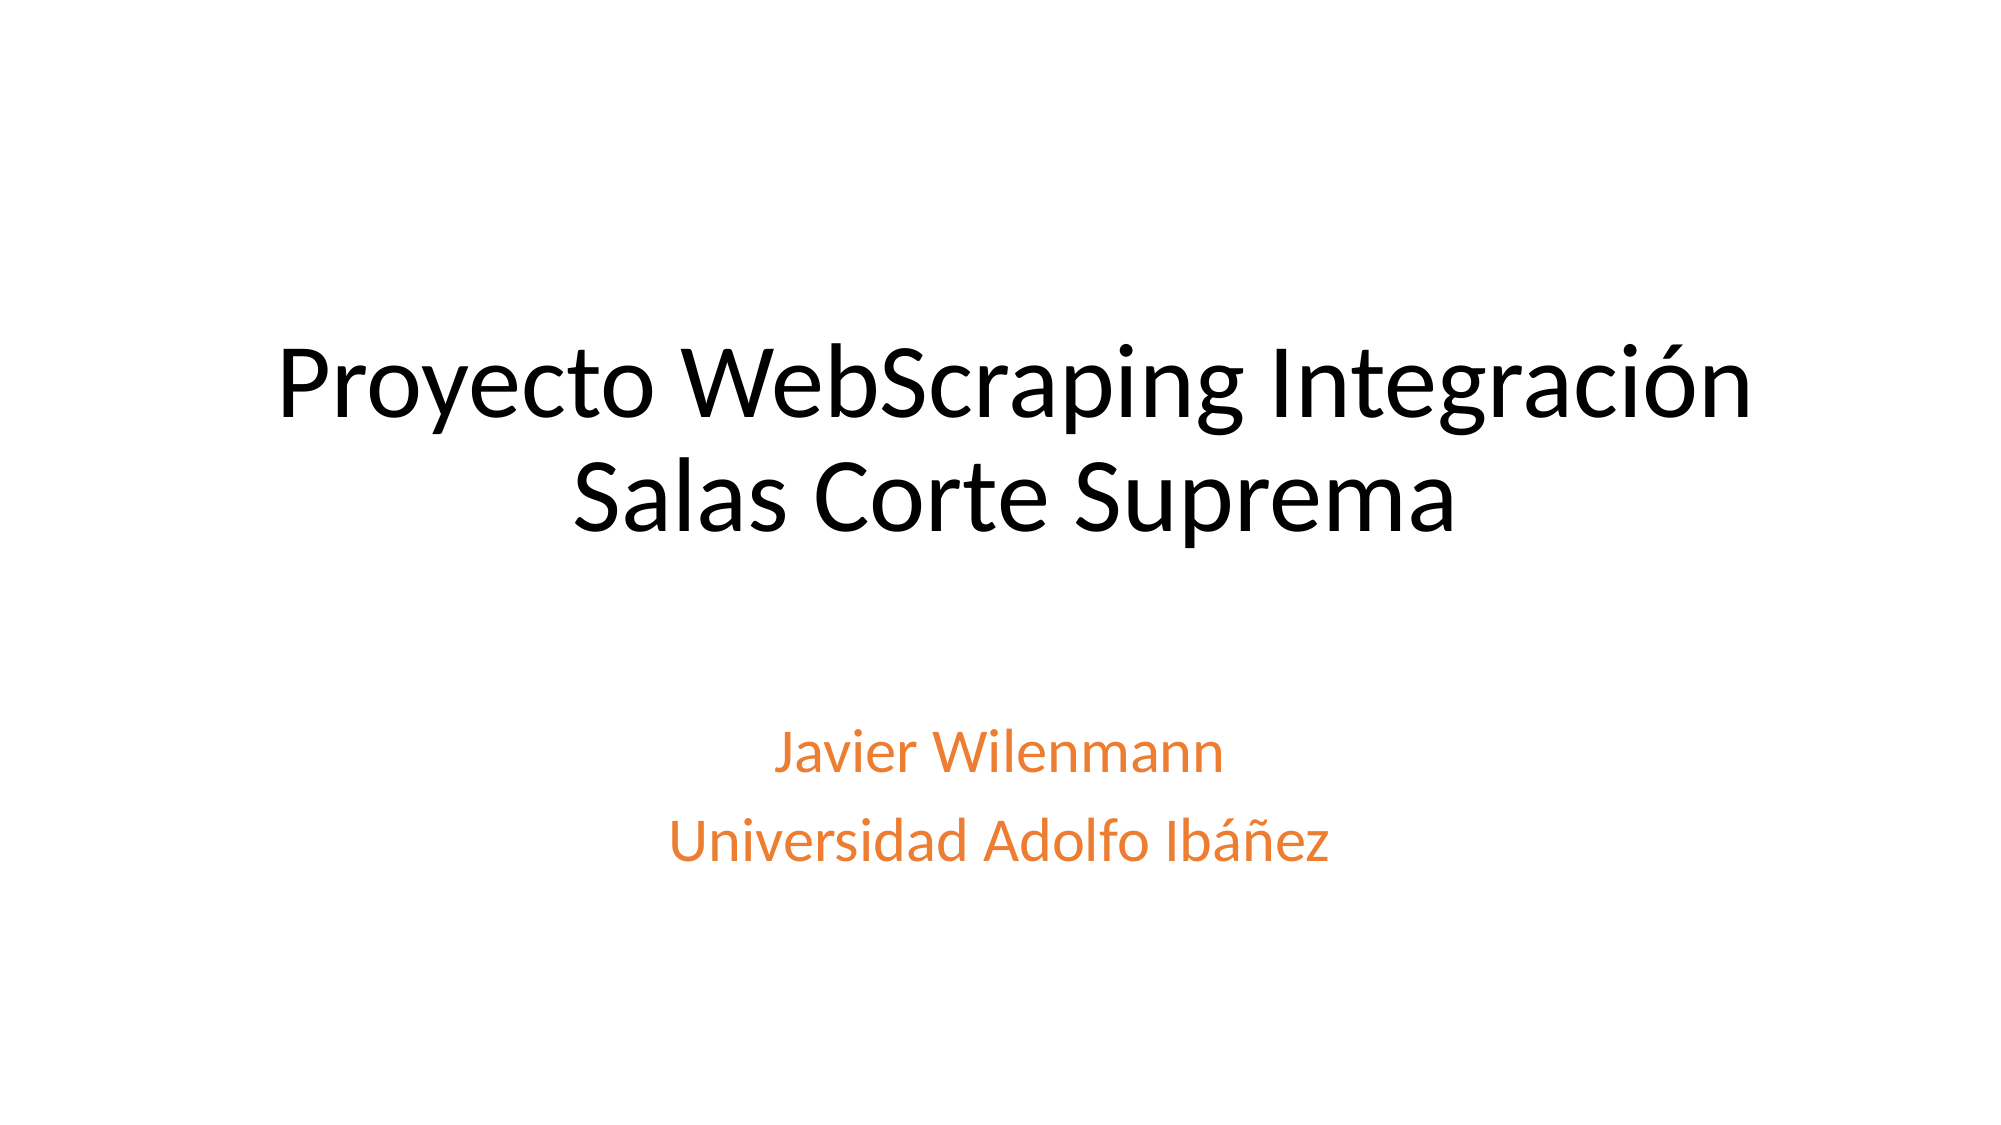

# Proyecto WebScraping Integración Salas Corte Suprema

Javier Wilenmann
Universidad Adolfo Ibáñez